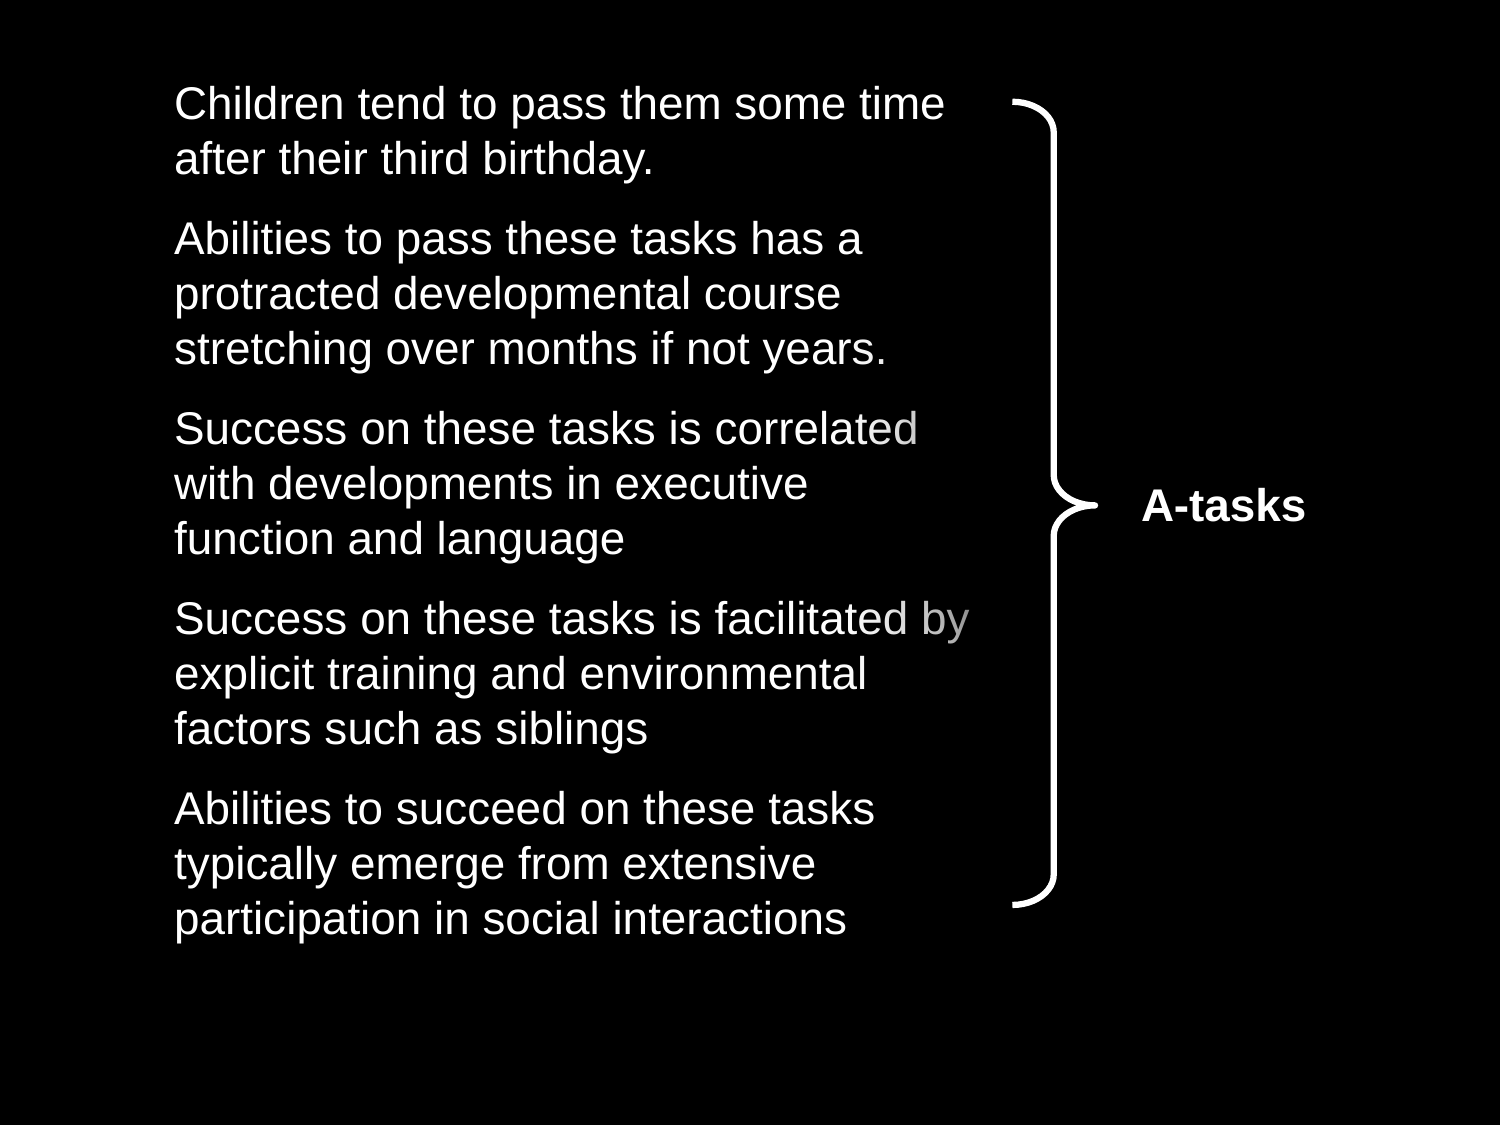

Children tend to pass them some time after their third birthday.
Abilities to pass these tasks has a protracted developmental course stretching over months if not years.
Success on these tasks is correlated with developments in executive function and language
Success on these tasks is facilitated by explicit training and environmental factors such as siblings
Abilities to succeed on these tasks typically emerge from extensive participation in social interactions

A-tasks